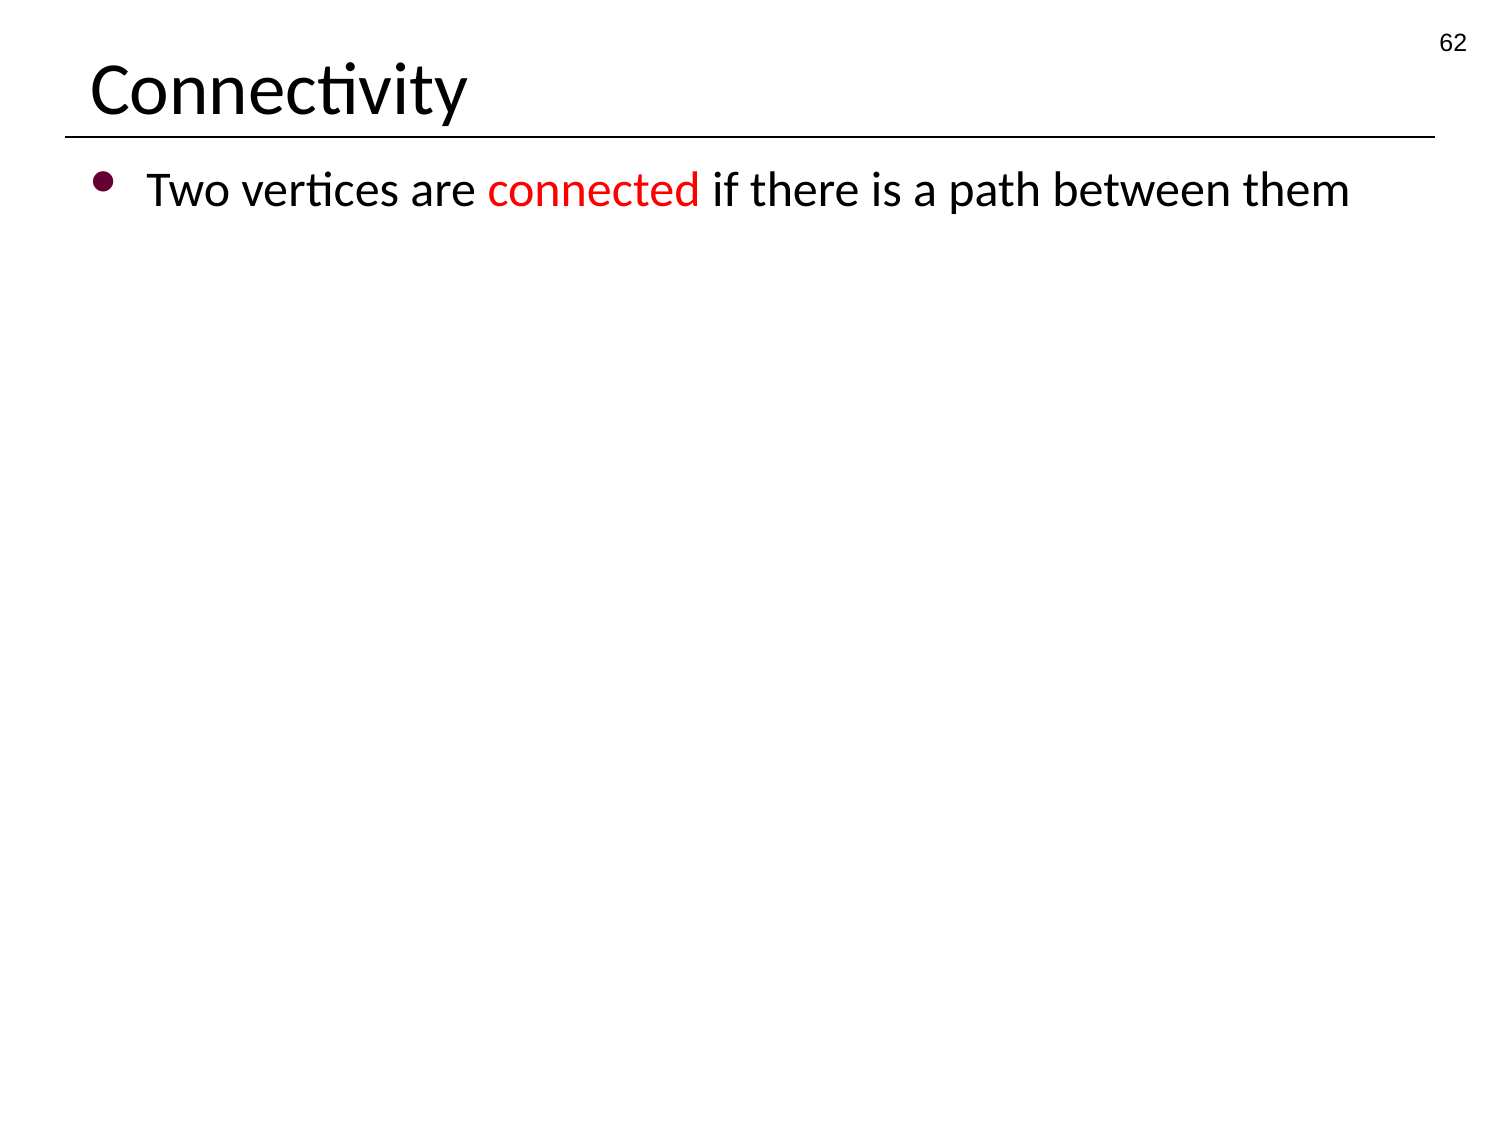

62
# Connectivity
Two vertices are connected if there is a path between them